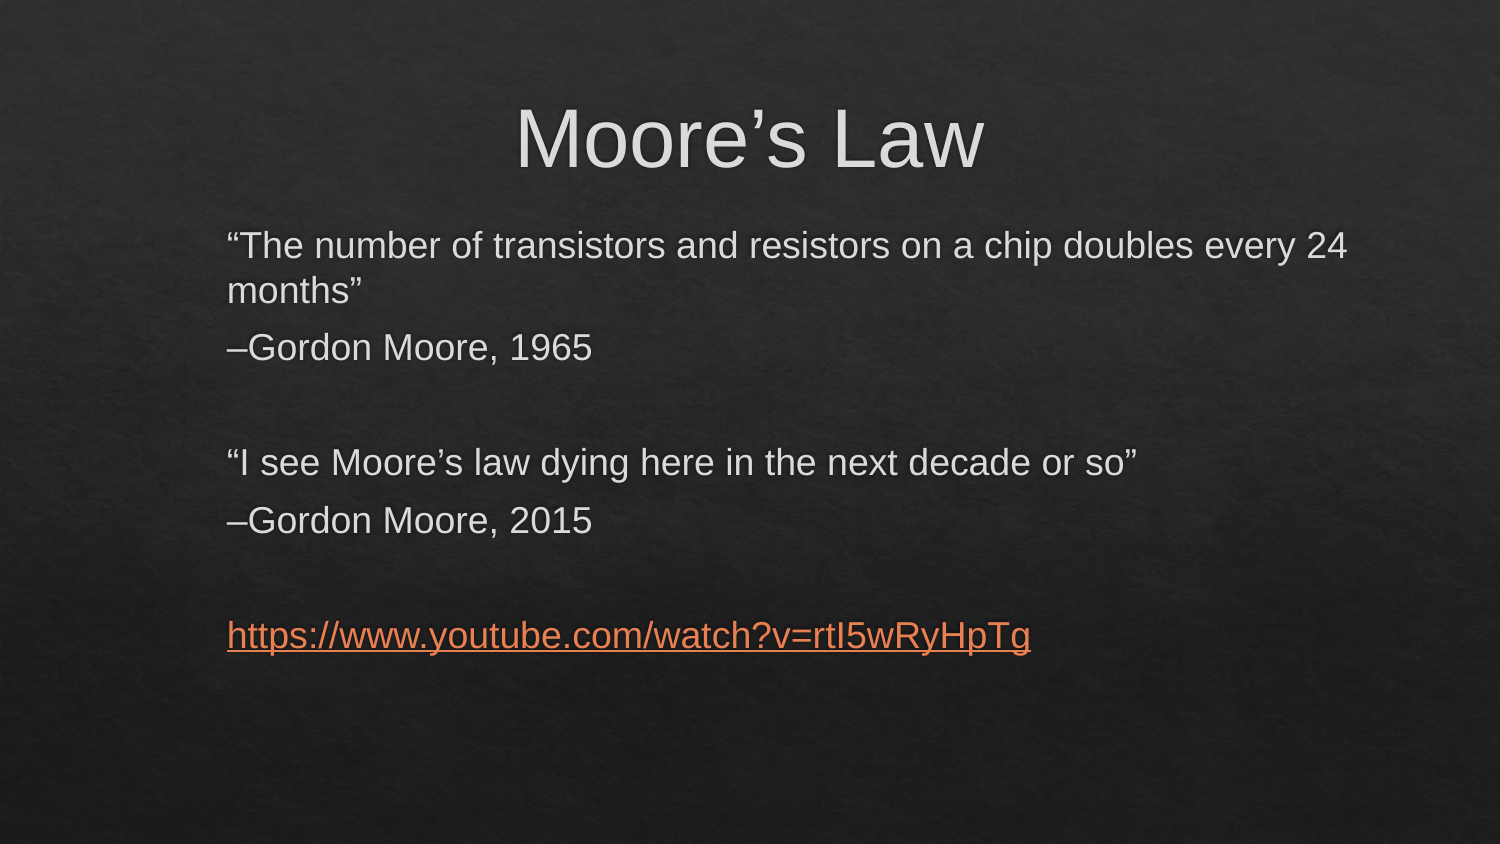

# Moore’s Law
“The number of transistors and resistors on a chip doubles every 24 months”
–Gordon Moore, 1965

“I see Moore’s law dying here in the next decade or so”
–Gordon Moore, 2015

https://www.youtube.com/watch?v=rtI5wRyHpTg